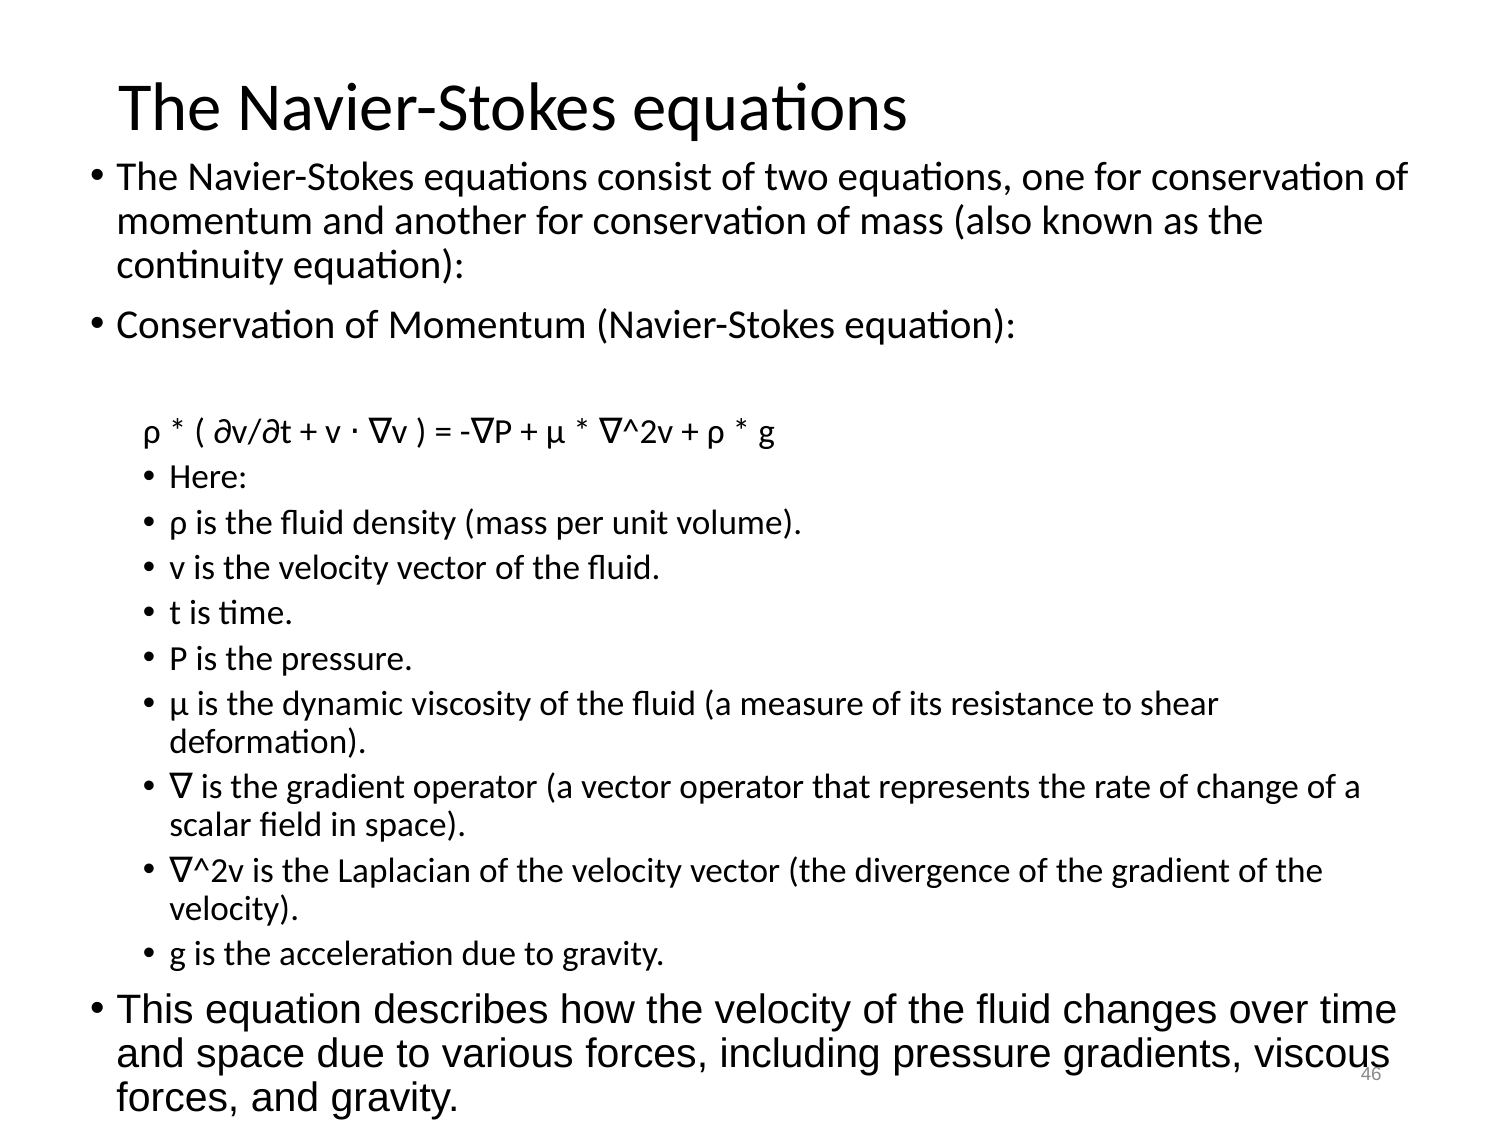

# The Navier-Stokes equations
The Navier-Stokes equations consist of two equations, one for conservation of momentum and another for conservation of mass (also known as the continuity equation):
Conservation of Momentum (Navier-Stokes equation):

ρ * ( ∂v/∂t + v ⋅ ∇v ) = -∇P + μ * ∇^2v + ρ * g
Here:
ρ is the fluid density (mass per unit volume).
v is the velocity vector of the fluid.
t is time.
P is the pressure.
μ is the dynamic viscosity of the fluid (a measure of its resistance to shear deformation).
∇ is the gradient operator (a vector operator that represents the rate of change of a scalar field in space).
∇^2v is the Laplacian of the velocity vector (the divergence of the gradient of the velocity).
g is the acceleration due to gravity.
This equation describes how the velocity of the fluid changes over time and space due to various forces, including pressure gradients, viscous forces, and gravity.
46